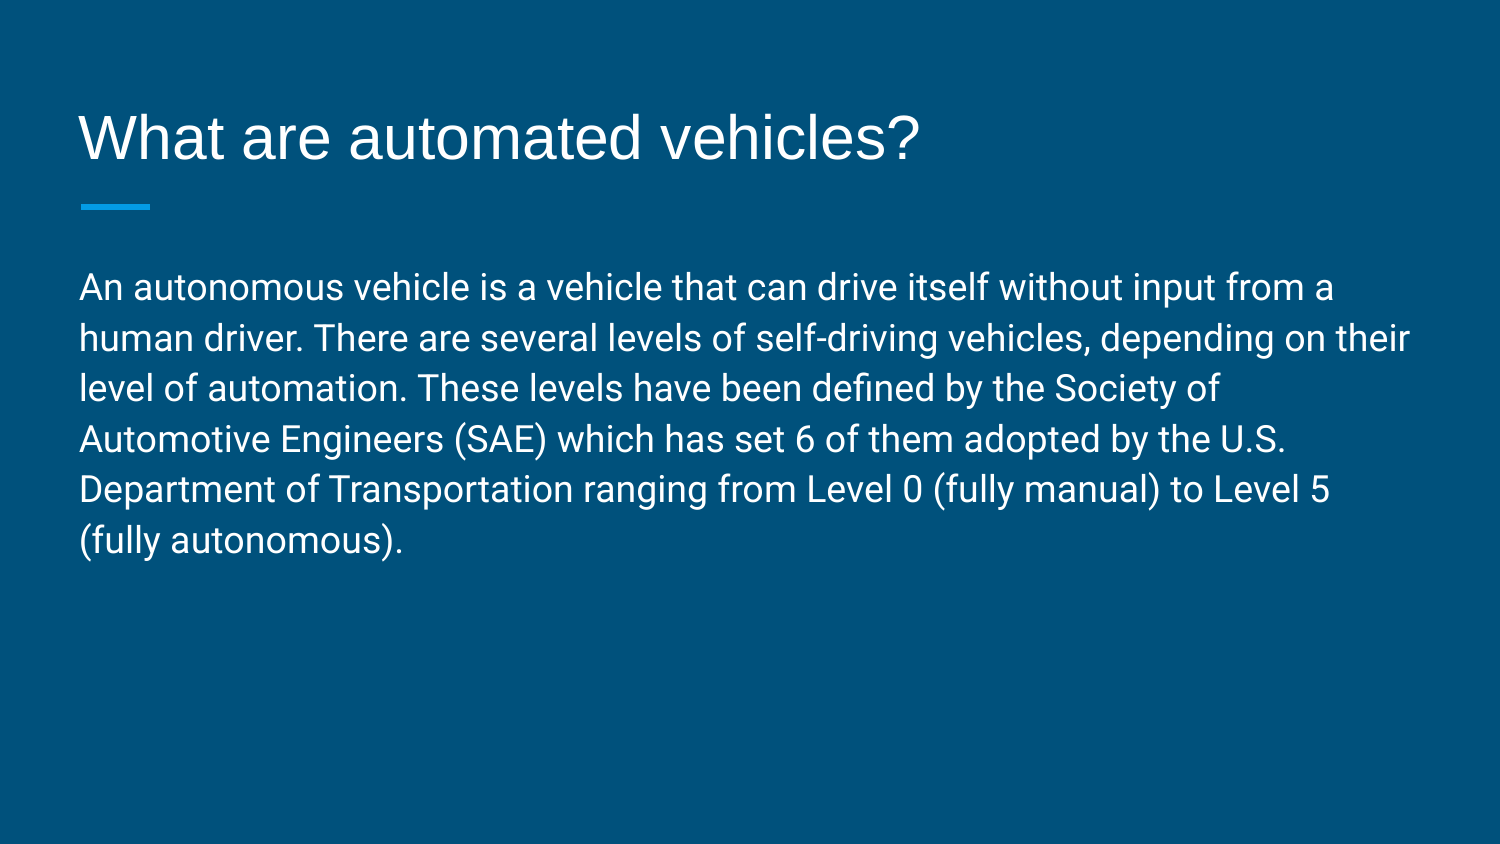

# What are automated vehicles?
An autonomous vehicle is a vehicle that can drive itself without input from a human driver. There are several levels of self-driving vehicles, depending on their level of automation. These levels have been defined by the Society of Automotive Engineers (SAE) which has set 6 of them adopted by the U.S. Department of Transportation ranging from Level 0 (fully manual) to Level 5 (fully autonomous).